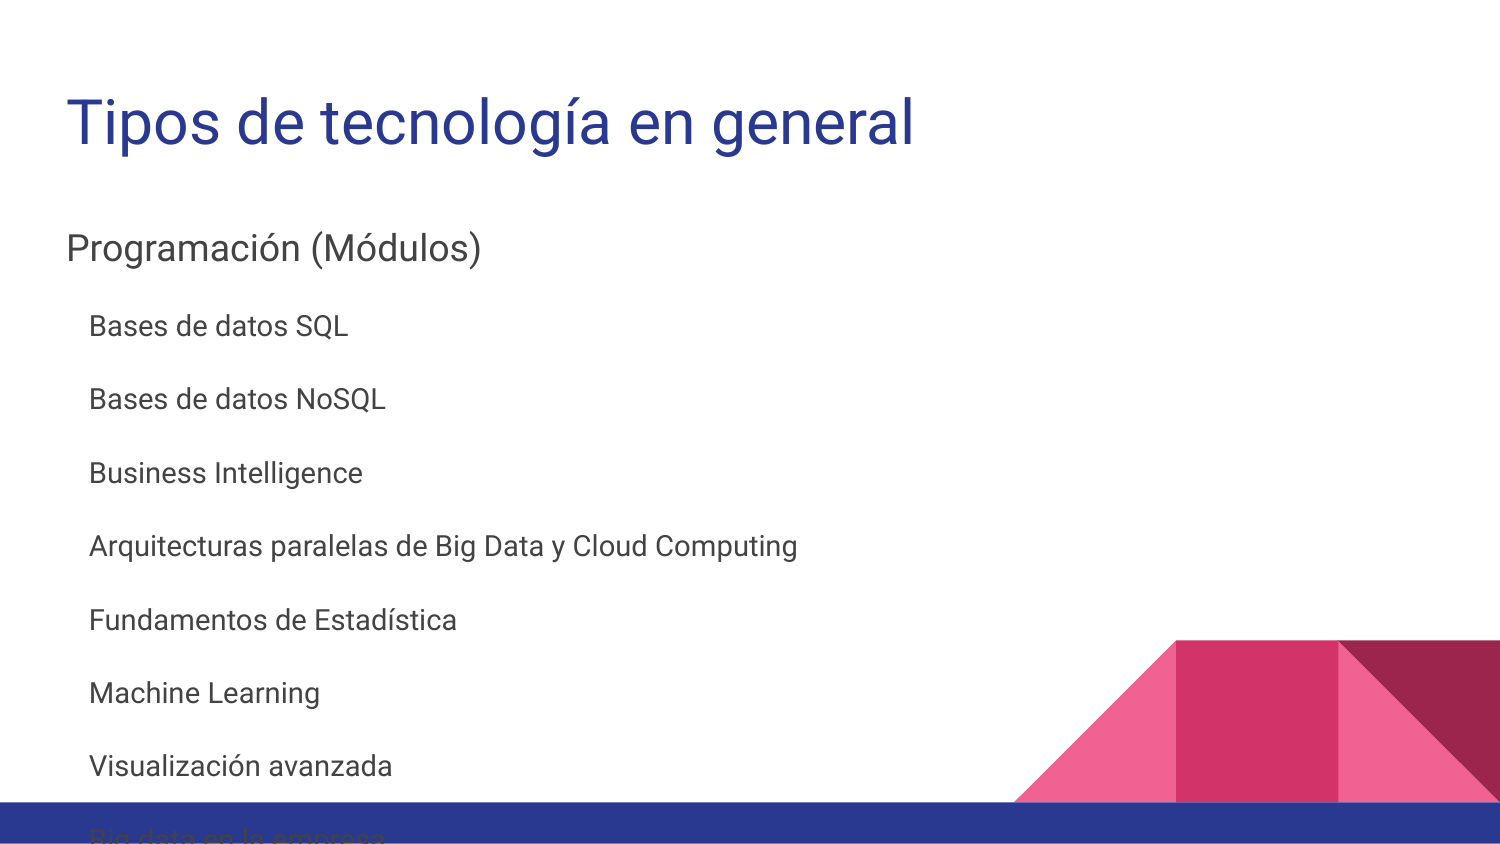

# Tipos de tecnología en general

Programación (Módulos)
Bases de datos SQL
Bases de datos NoSQL
Business Intelligence
Arquitecturas paralelas de Big Data y Cloud Computing
Fundamentos de Estadística
Machine Learning
Visualización avanzada
Big data en la empresa
Enterprise Data Science
Text Mining y redes sociales
Open Data
Modelos de emprendimiento en empresas de Big Data